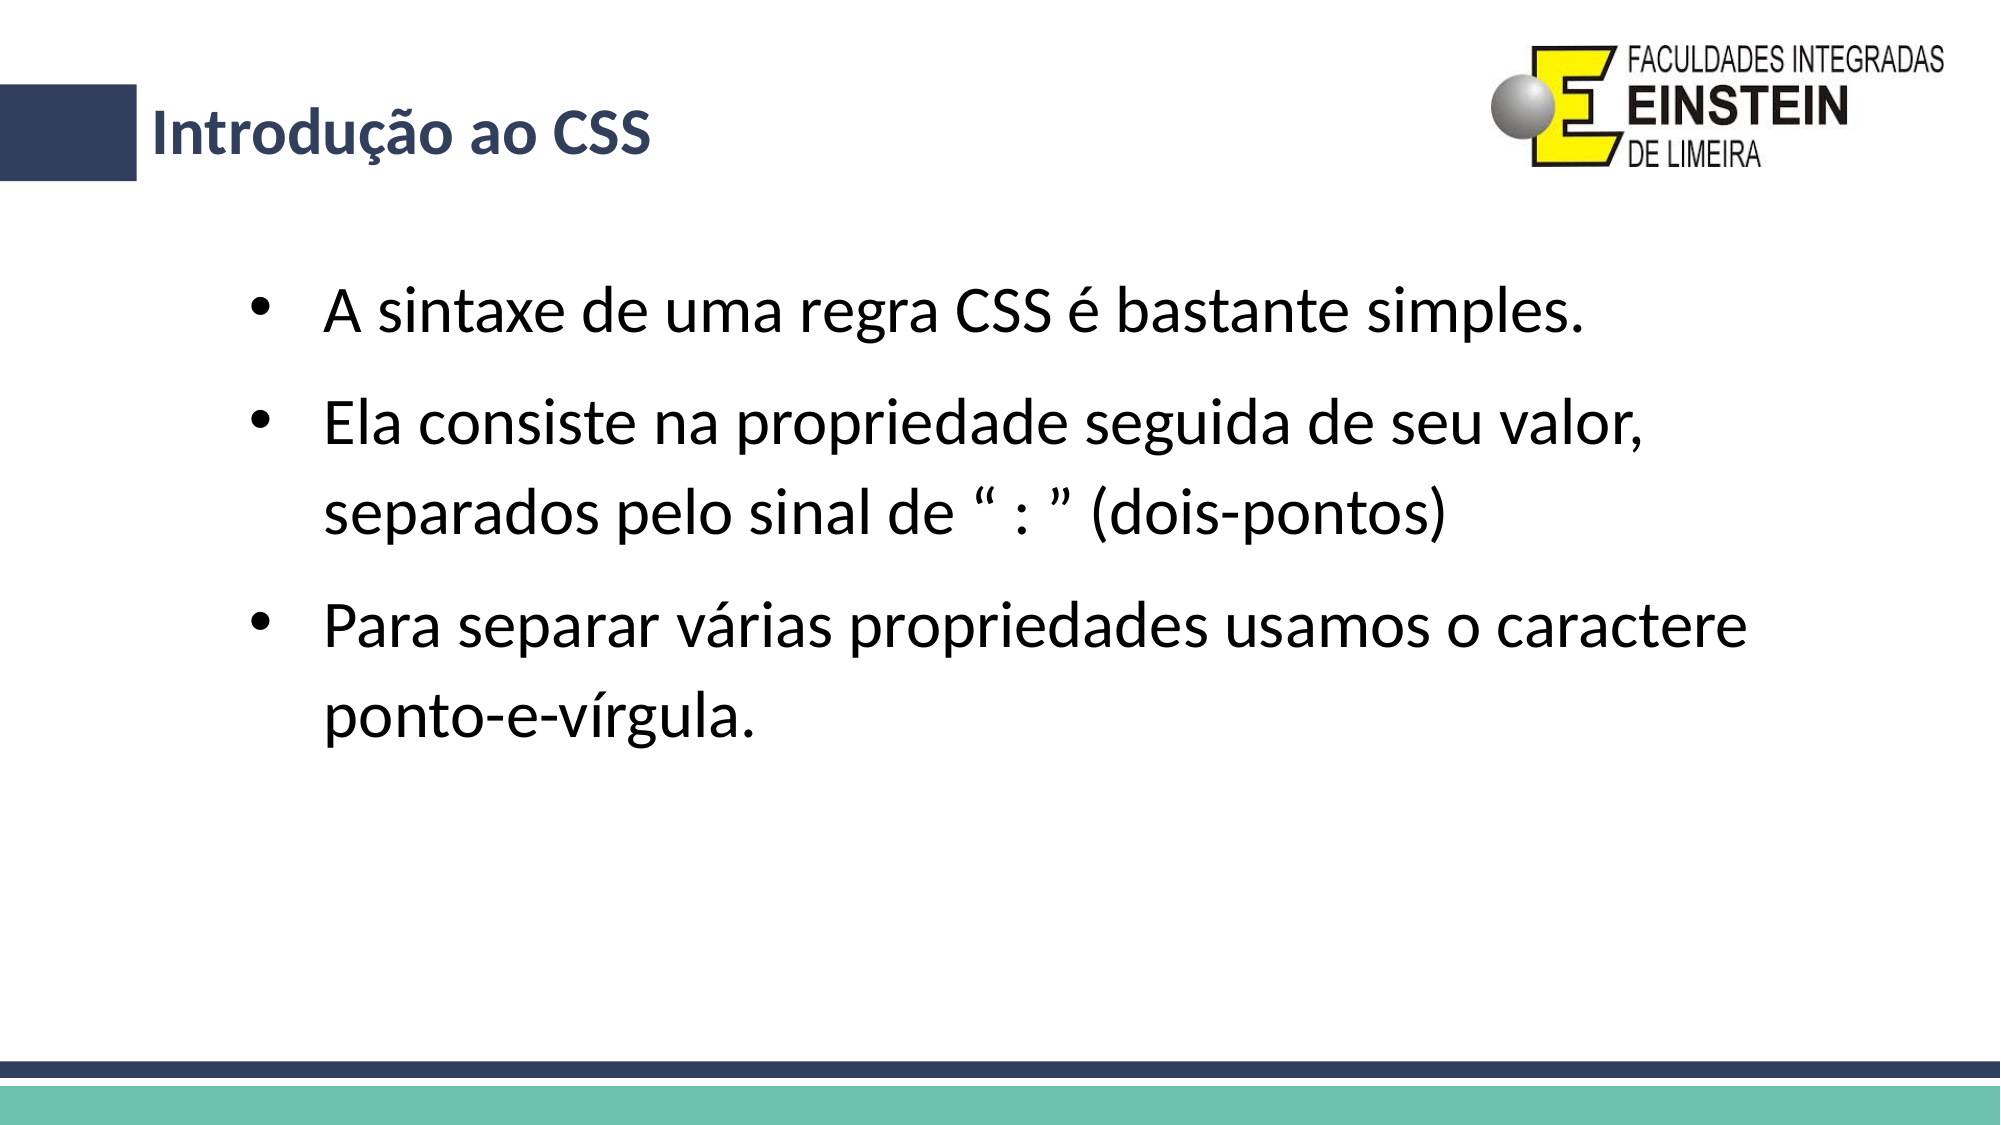

# Introdução ao CSS
A sintaxe de uma regra CSS é bastante simples.
Ela consiste na propriedade seguida de seu valor, separados pelo sinal de “ : ” (dois-pontos)
Para separar várias propriedades usamos o caractere ponto-e-vírgula.